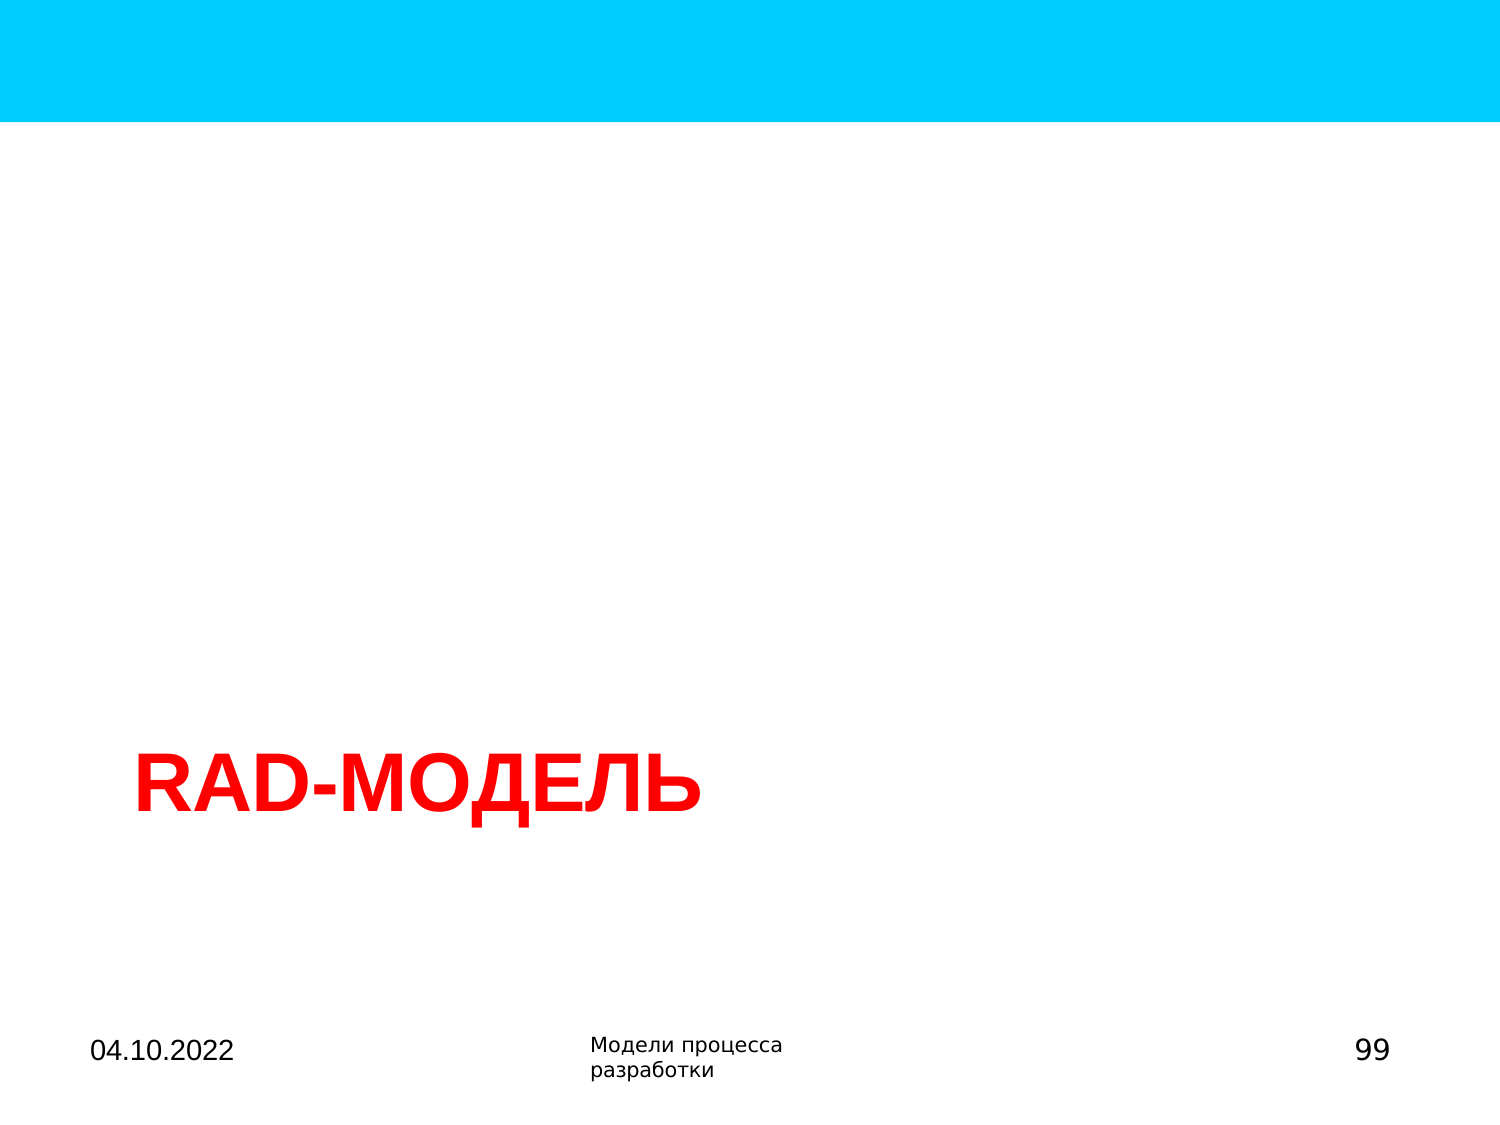

# RAD-МОДЕЛЬ
99
Модели процесса разработки
04.10.2022